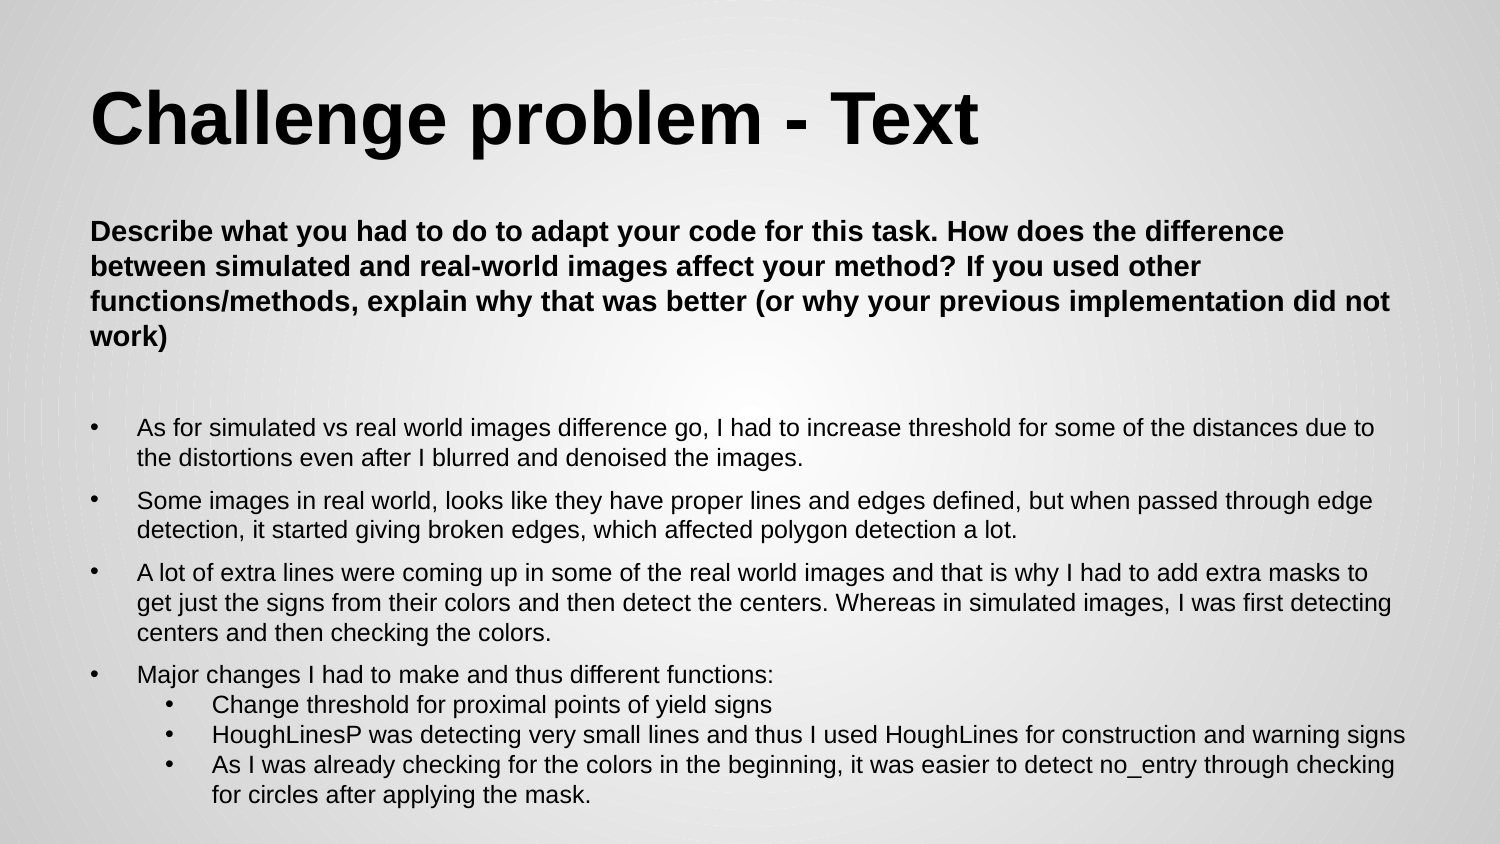

# Challenge problem - Text
Describe what you had to do to adapt your code for this task. How does the difference between simulated and real-world images affect your method? If you used other functions/methods, explain why that was better (or why your previous implementation did not work)

As for simulated vs real world images difference go, I had to increase threshold for some of the distances due to the distortions even after I blurred and denoised the images.
Some images in real world, looks like they have proper lines and edges defined, but when passed through edge detection, it started giving broken edges, which affected polygon detection a lot.
A lot of extra lines were coming up in some of the real world images and that is why I had to add extra masks to get just the signs from their colors and then detect the centers. Whereas in simulated images, I was first detecting centers and then checking the colors.
Major changes I had to make and thus different functions:
Change threshold for proximal points of yield signs
HoughLinesP was detecting very small lines and thus I used HoughLines for construction and warning signs
As I was already checking for the colors in the beginning, it was easier to detect no_entry through checking for circles after applying the mask.